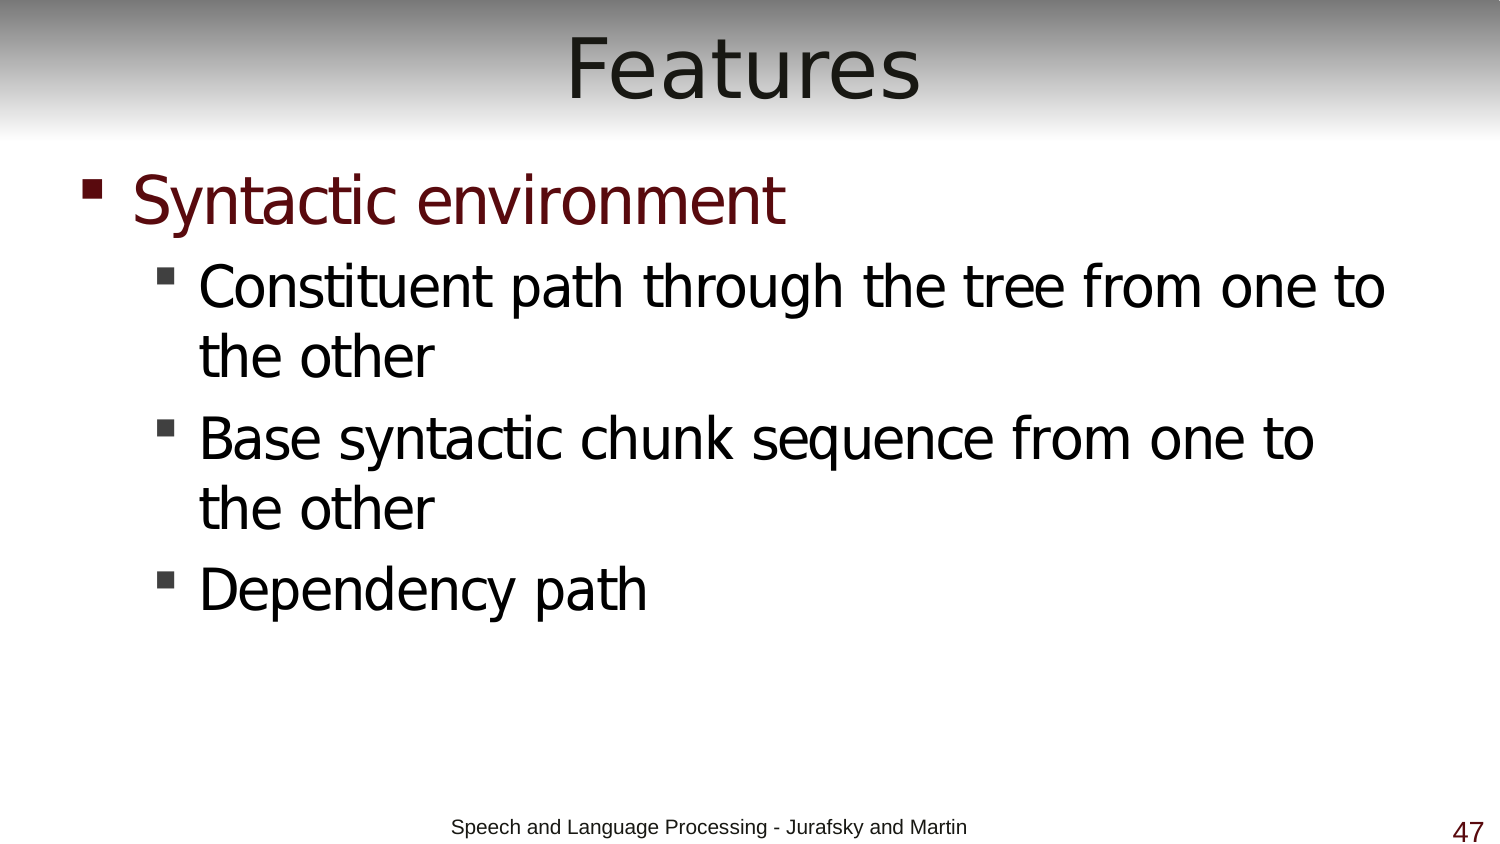

# Features
Syntactic environment
Constituent path through the tree from one to the other
Base syntactic chunk sequence from one to the other
Dependency path

                                         Speech and Language Processing - Jurafsky and Martin
47